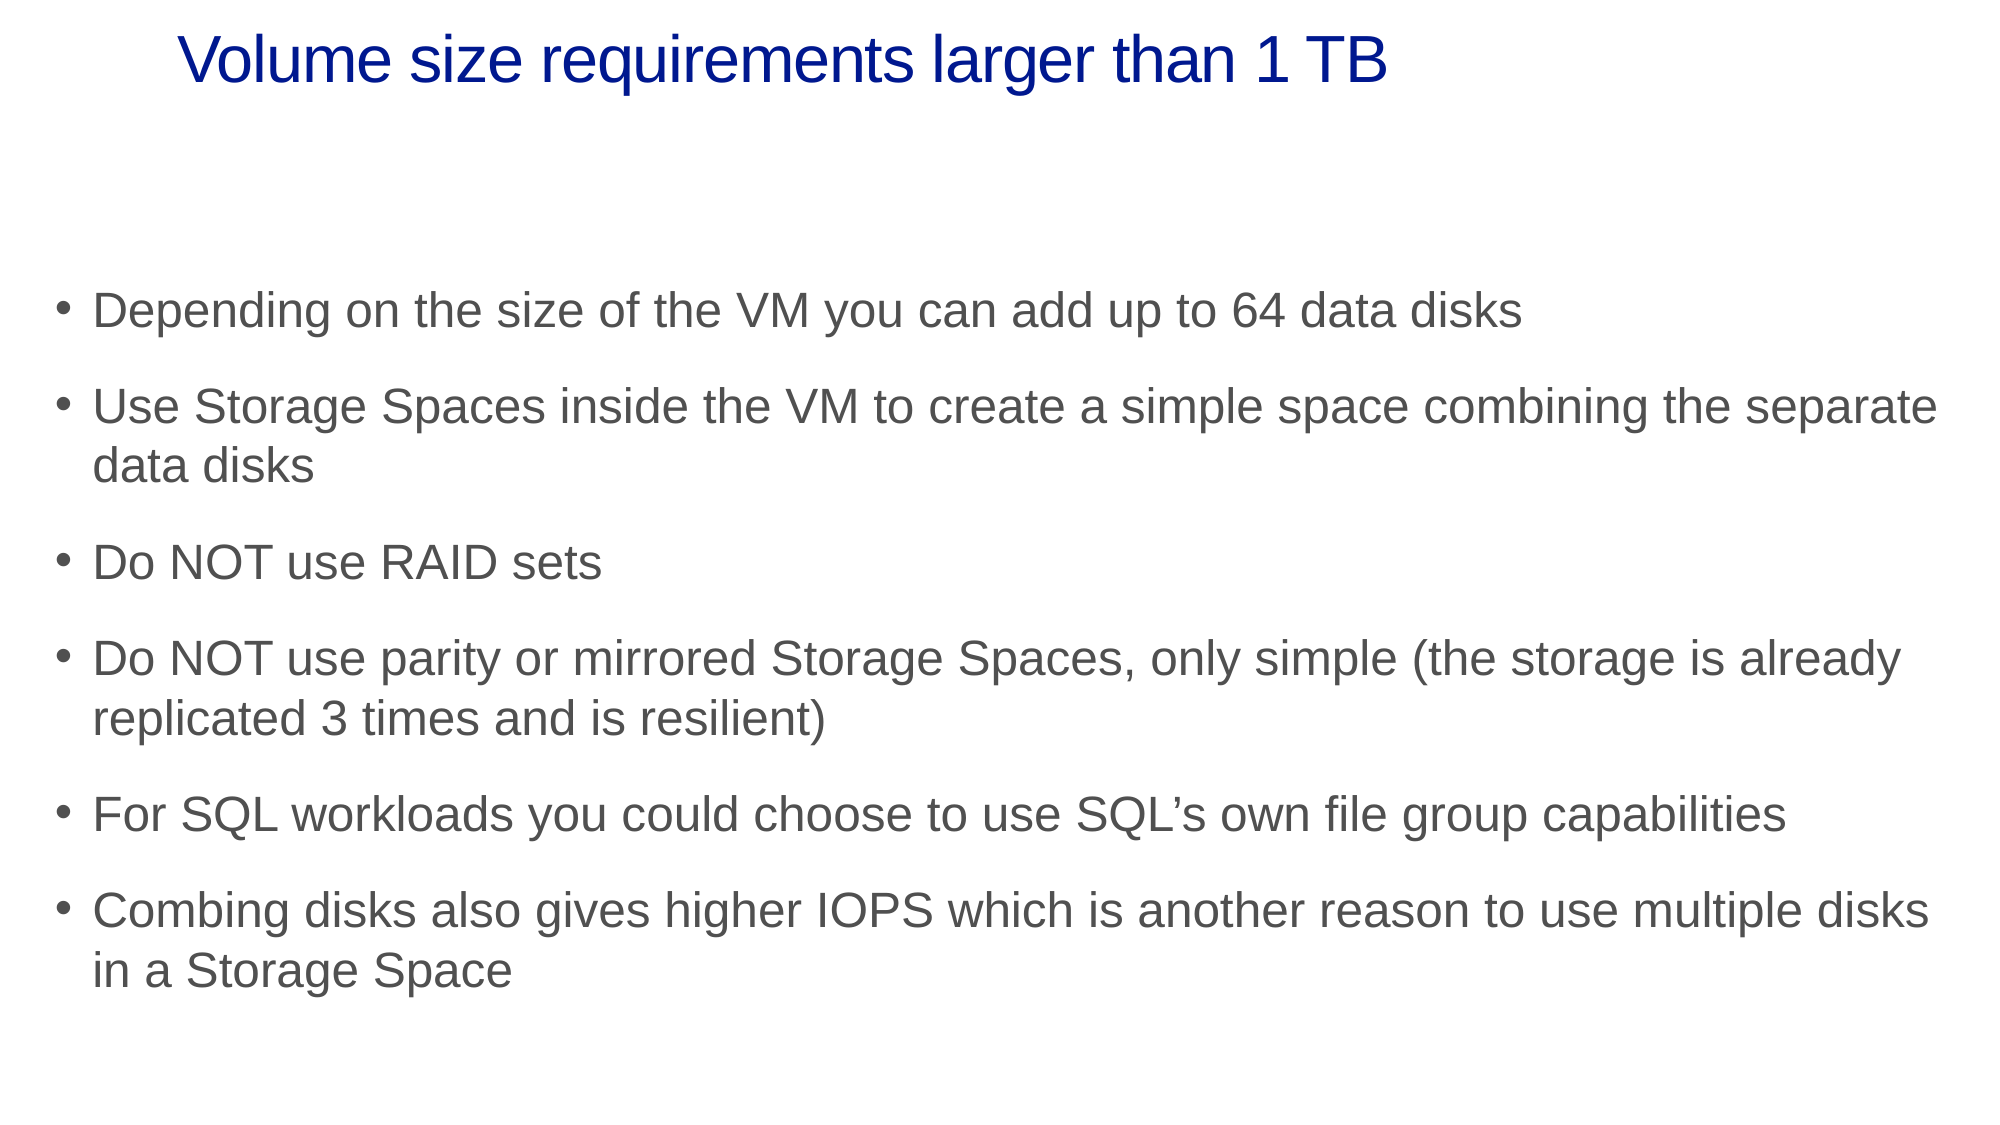

# Volume size requirements larger than 1 TB
Depending on the size of the VM you can add up to 64 data disks
Use Storage Spaces inside the VM to create a simple space combining the separate data disks
Do NOT use RAID sets
Do NOT use parity or mirrored Storage Spaces, only simple (the storage is already replicated 3 times and is resilient)
For SQL workloads you could choose to use SQL’s own file group capabilities
Combing disks also gives higher IOPS which is another reason to use multiple disks in a Storage Space